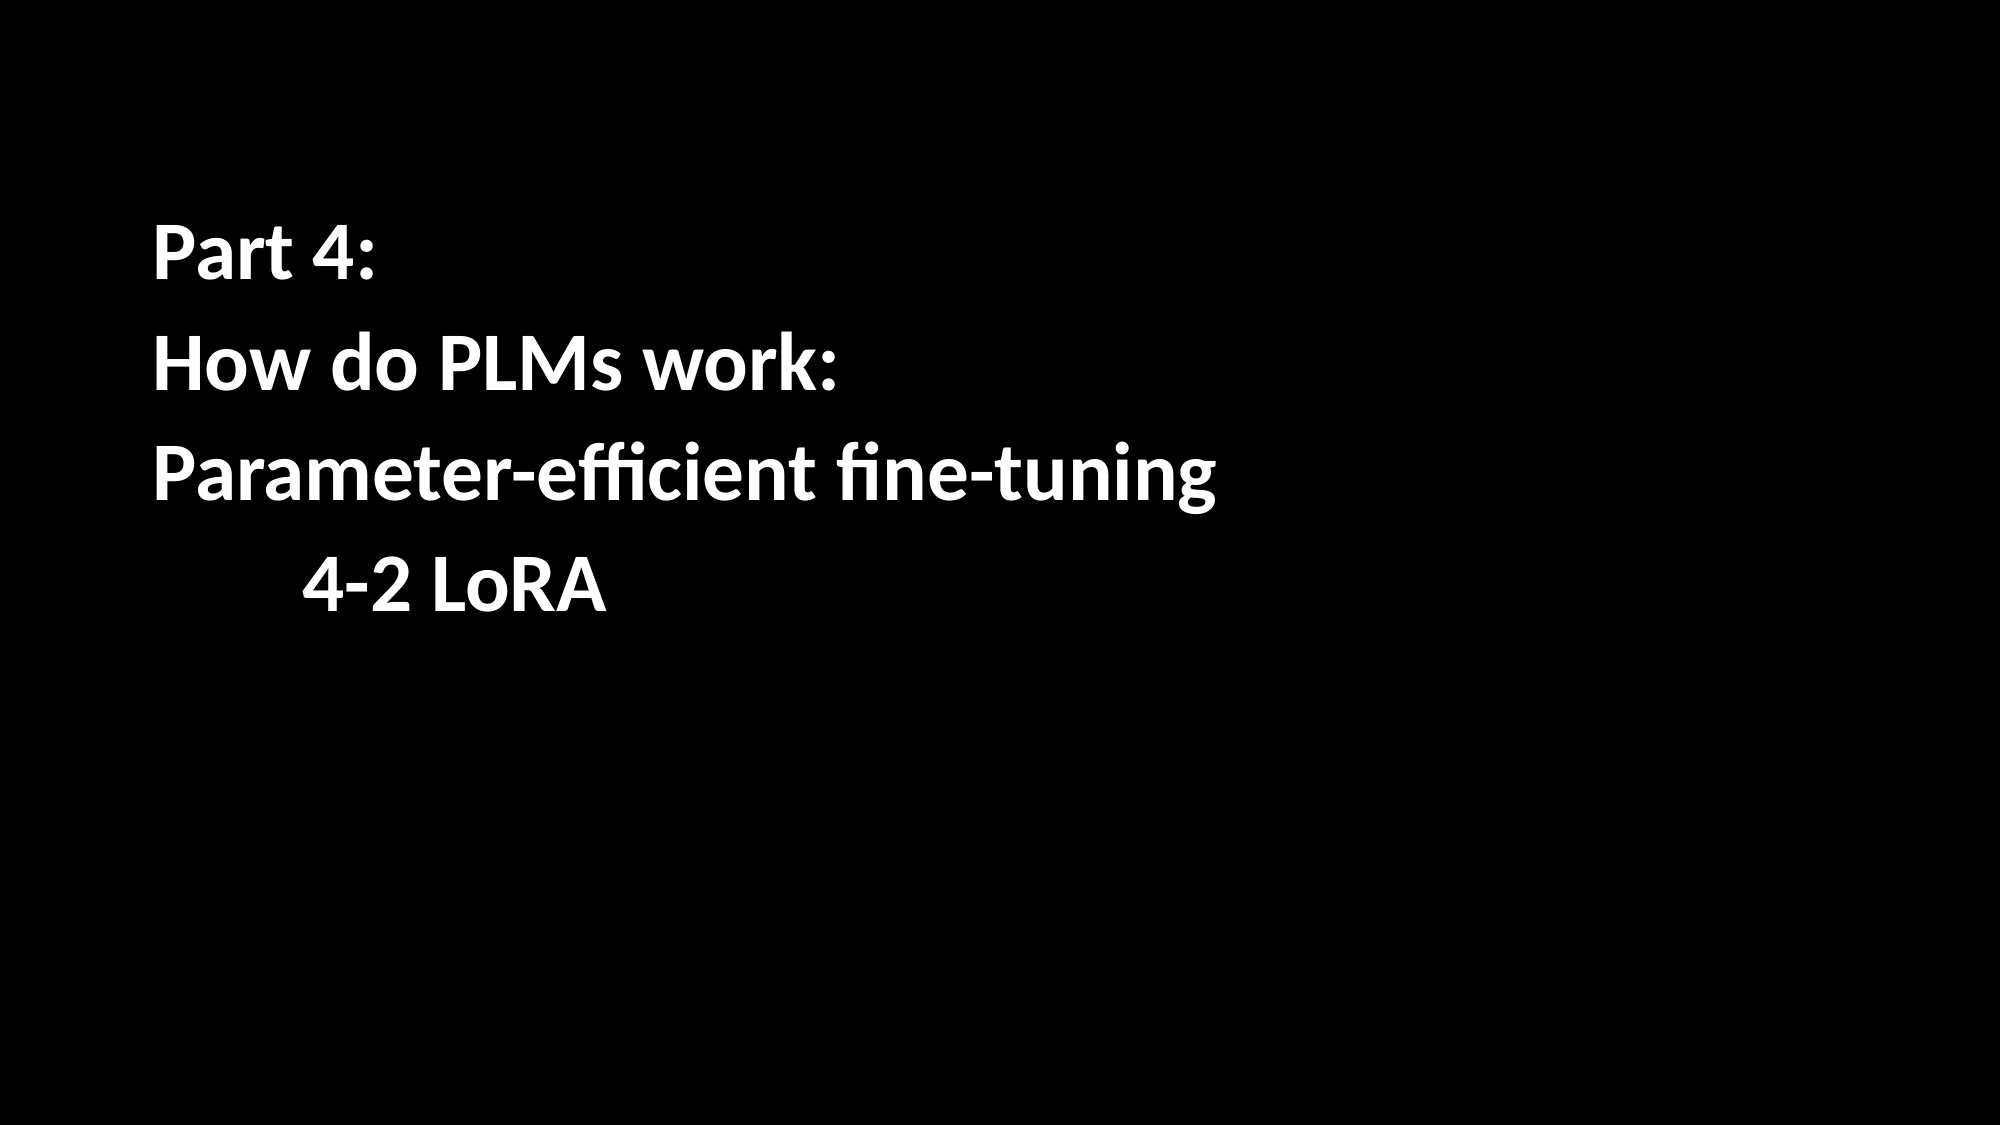

Part 4:
How do PLMs work:
Parameter-efficient fine-tuning
	4-2 LoRA